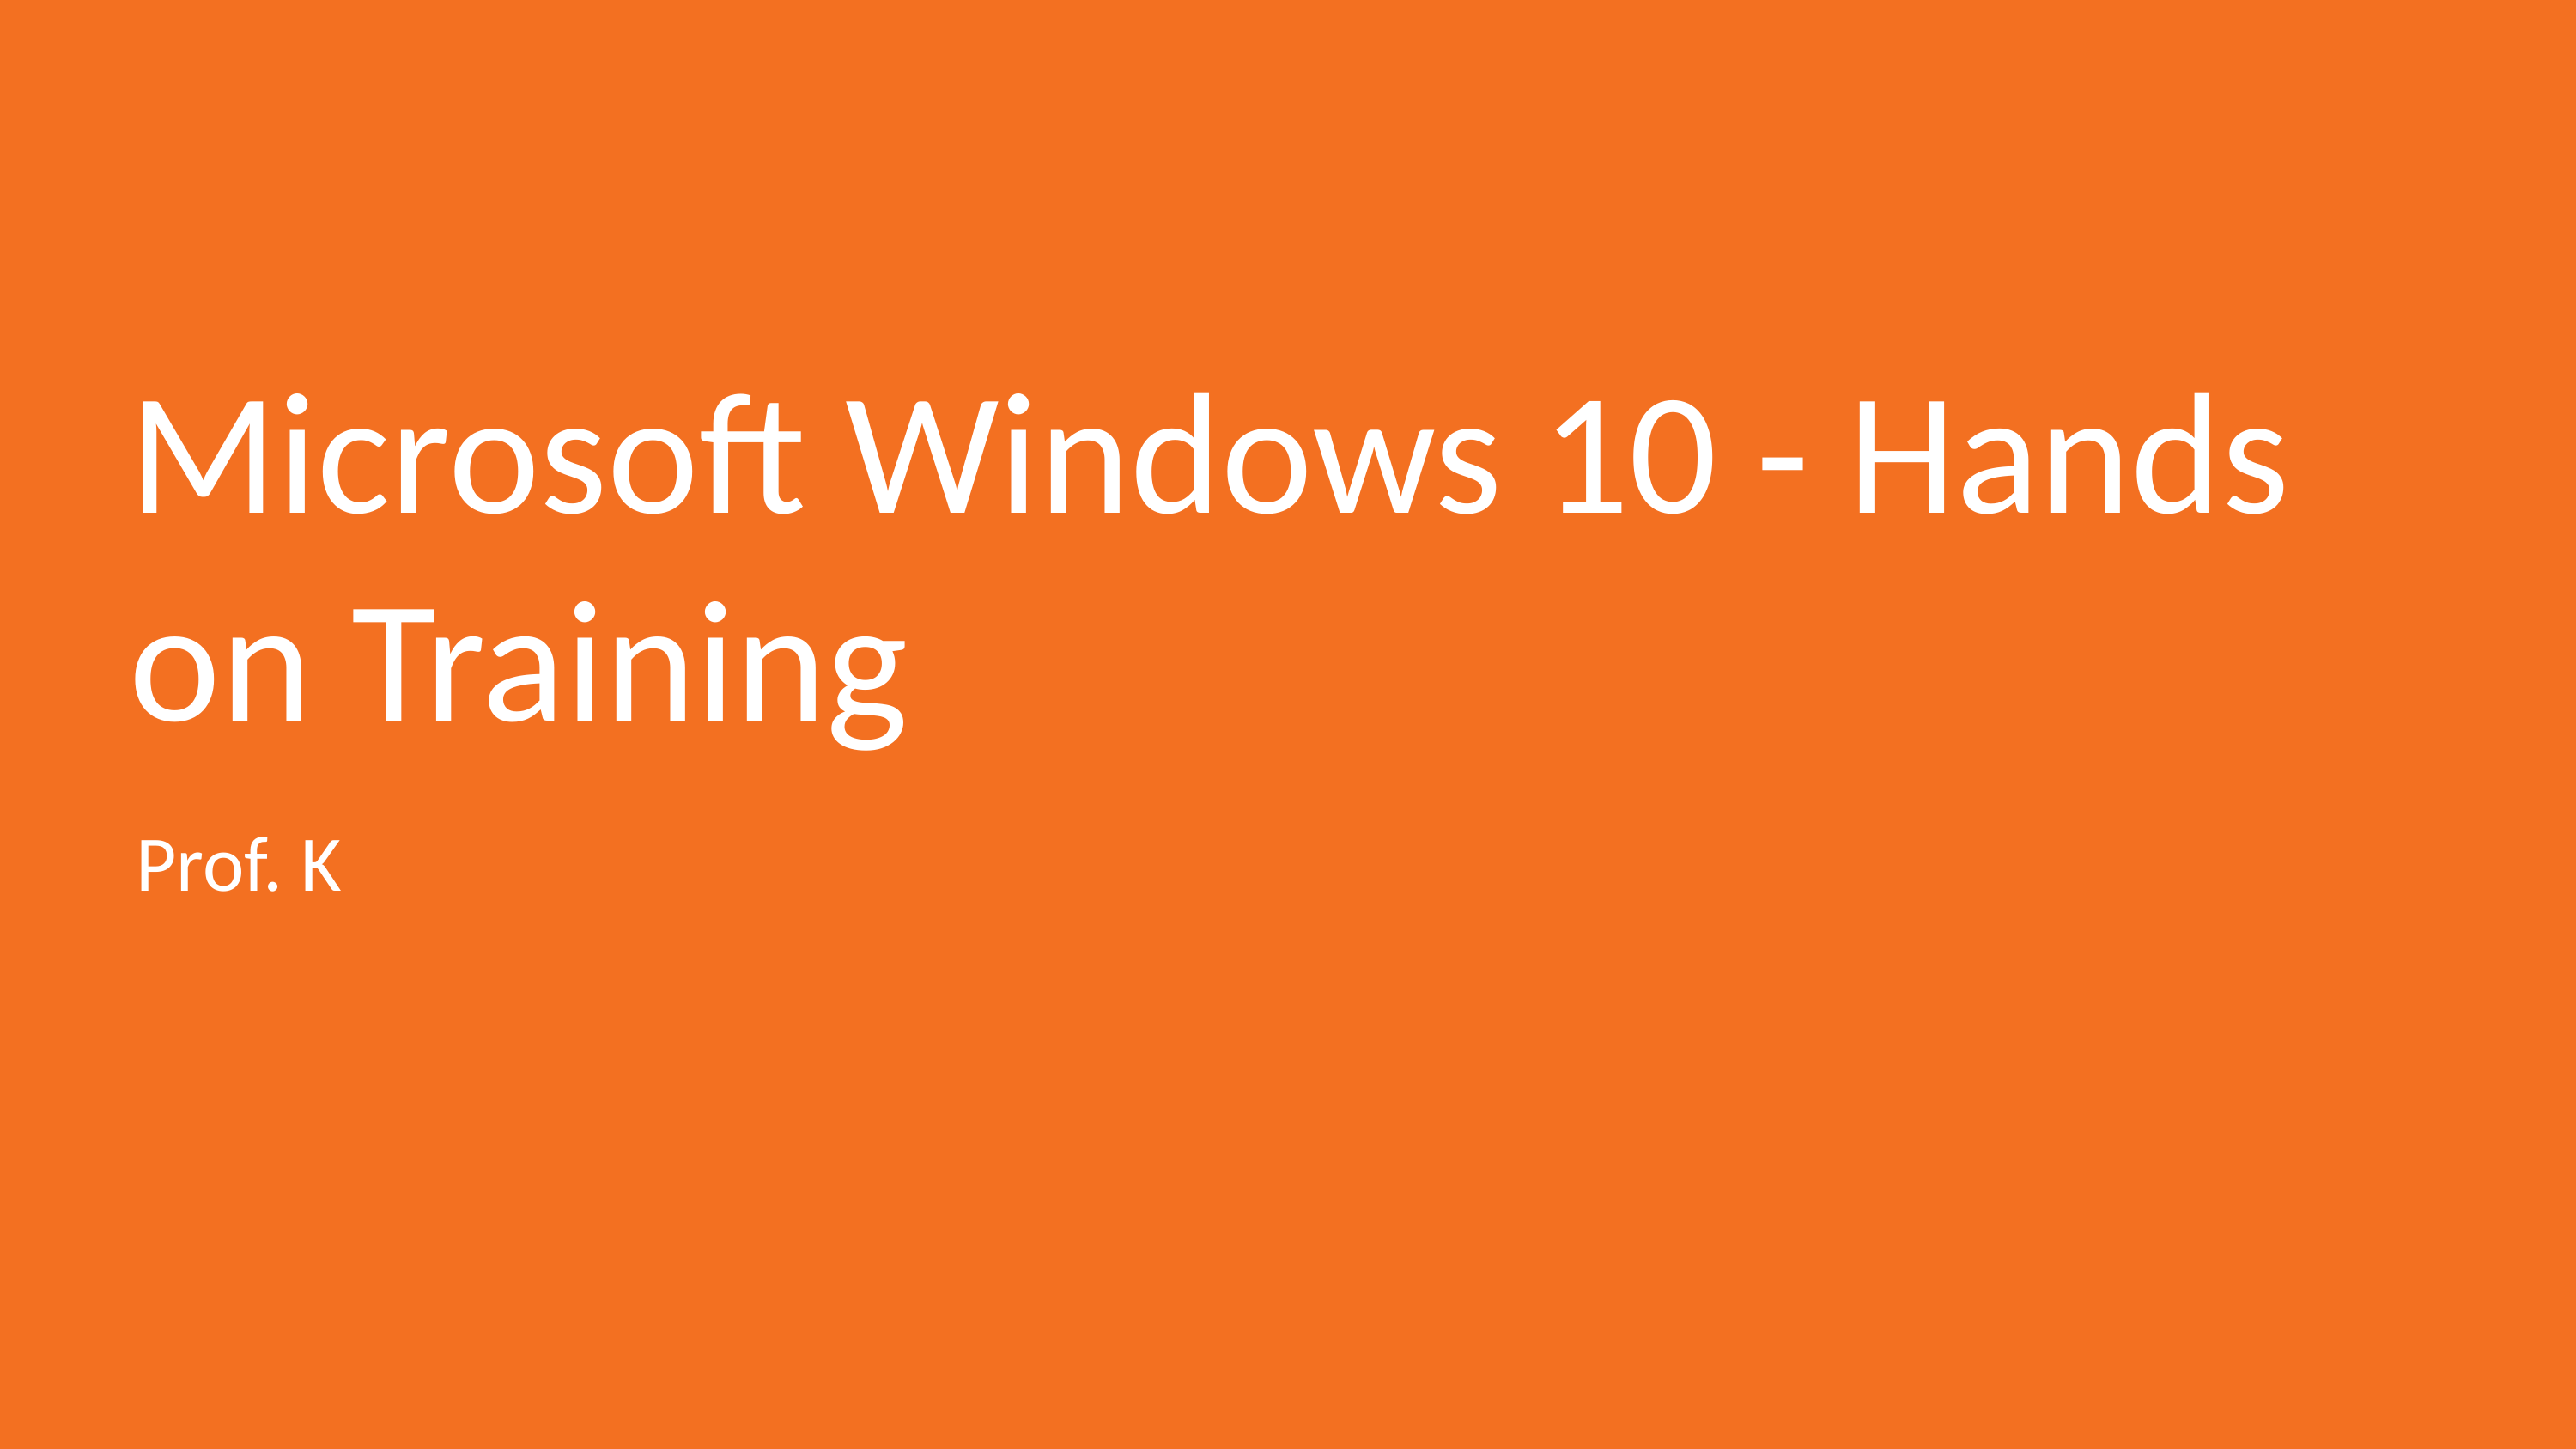

# Microsoft Windows 10 - Hands on Training
Prof. K